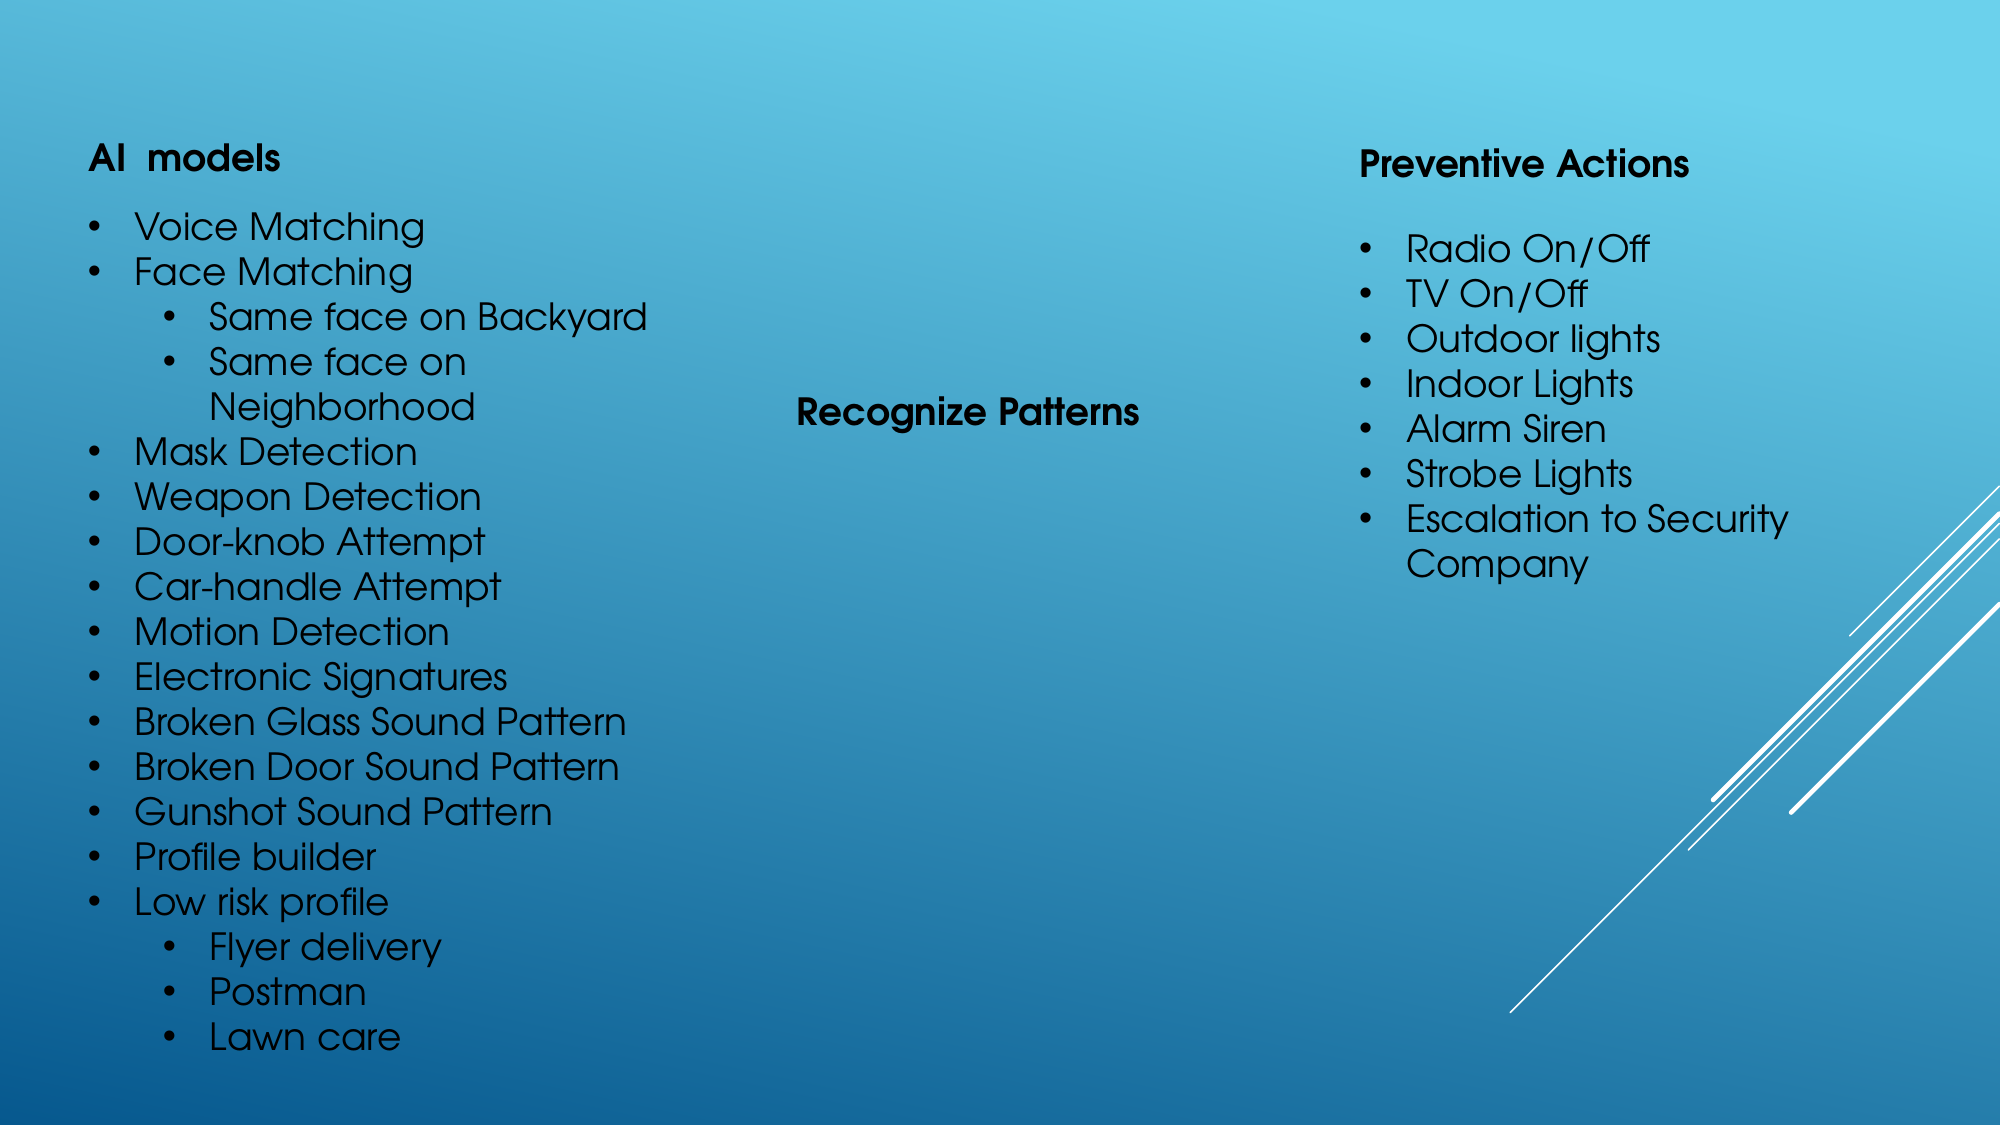

AI  models
Preventive Actions

Voice Matching
Face Matching
Same face on Backyard
Same face on Neighborhood
Mask Detection
Weapon Detection
Door-knob Attempt
Car-handle Attempt
Motion Detection
Electronic Signatures
Broken Glass Sound Pattern
Broken Door Sound Pattern
Gunshot Sound Pattern
Profile builder
Low risk profile
Flyer delivery
Postman
Lawn care
Radio On/Off
TV On/Off
Outdoor lights
Indoor Lights
Alarm Siren
Strobe Lights
Escalation to Security Company

Recognize Patterns